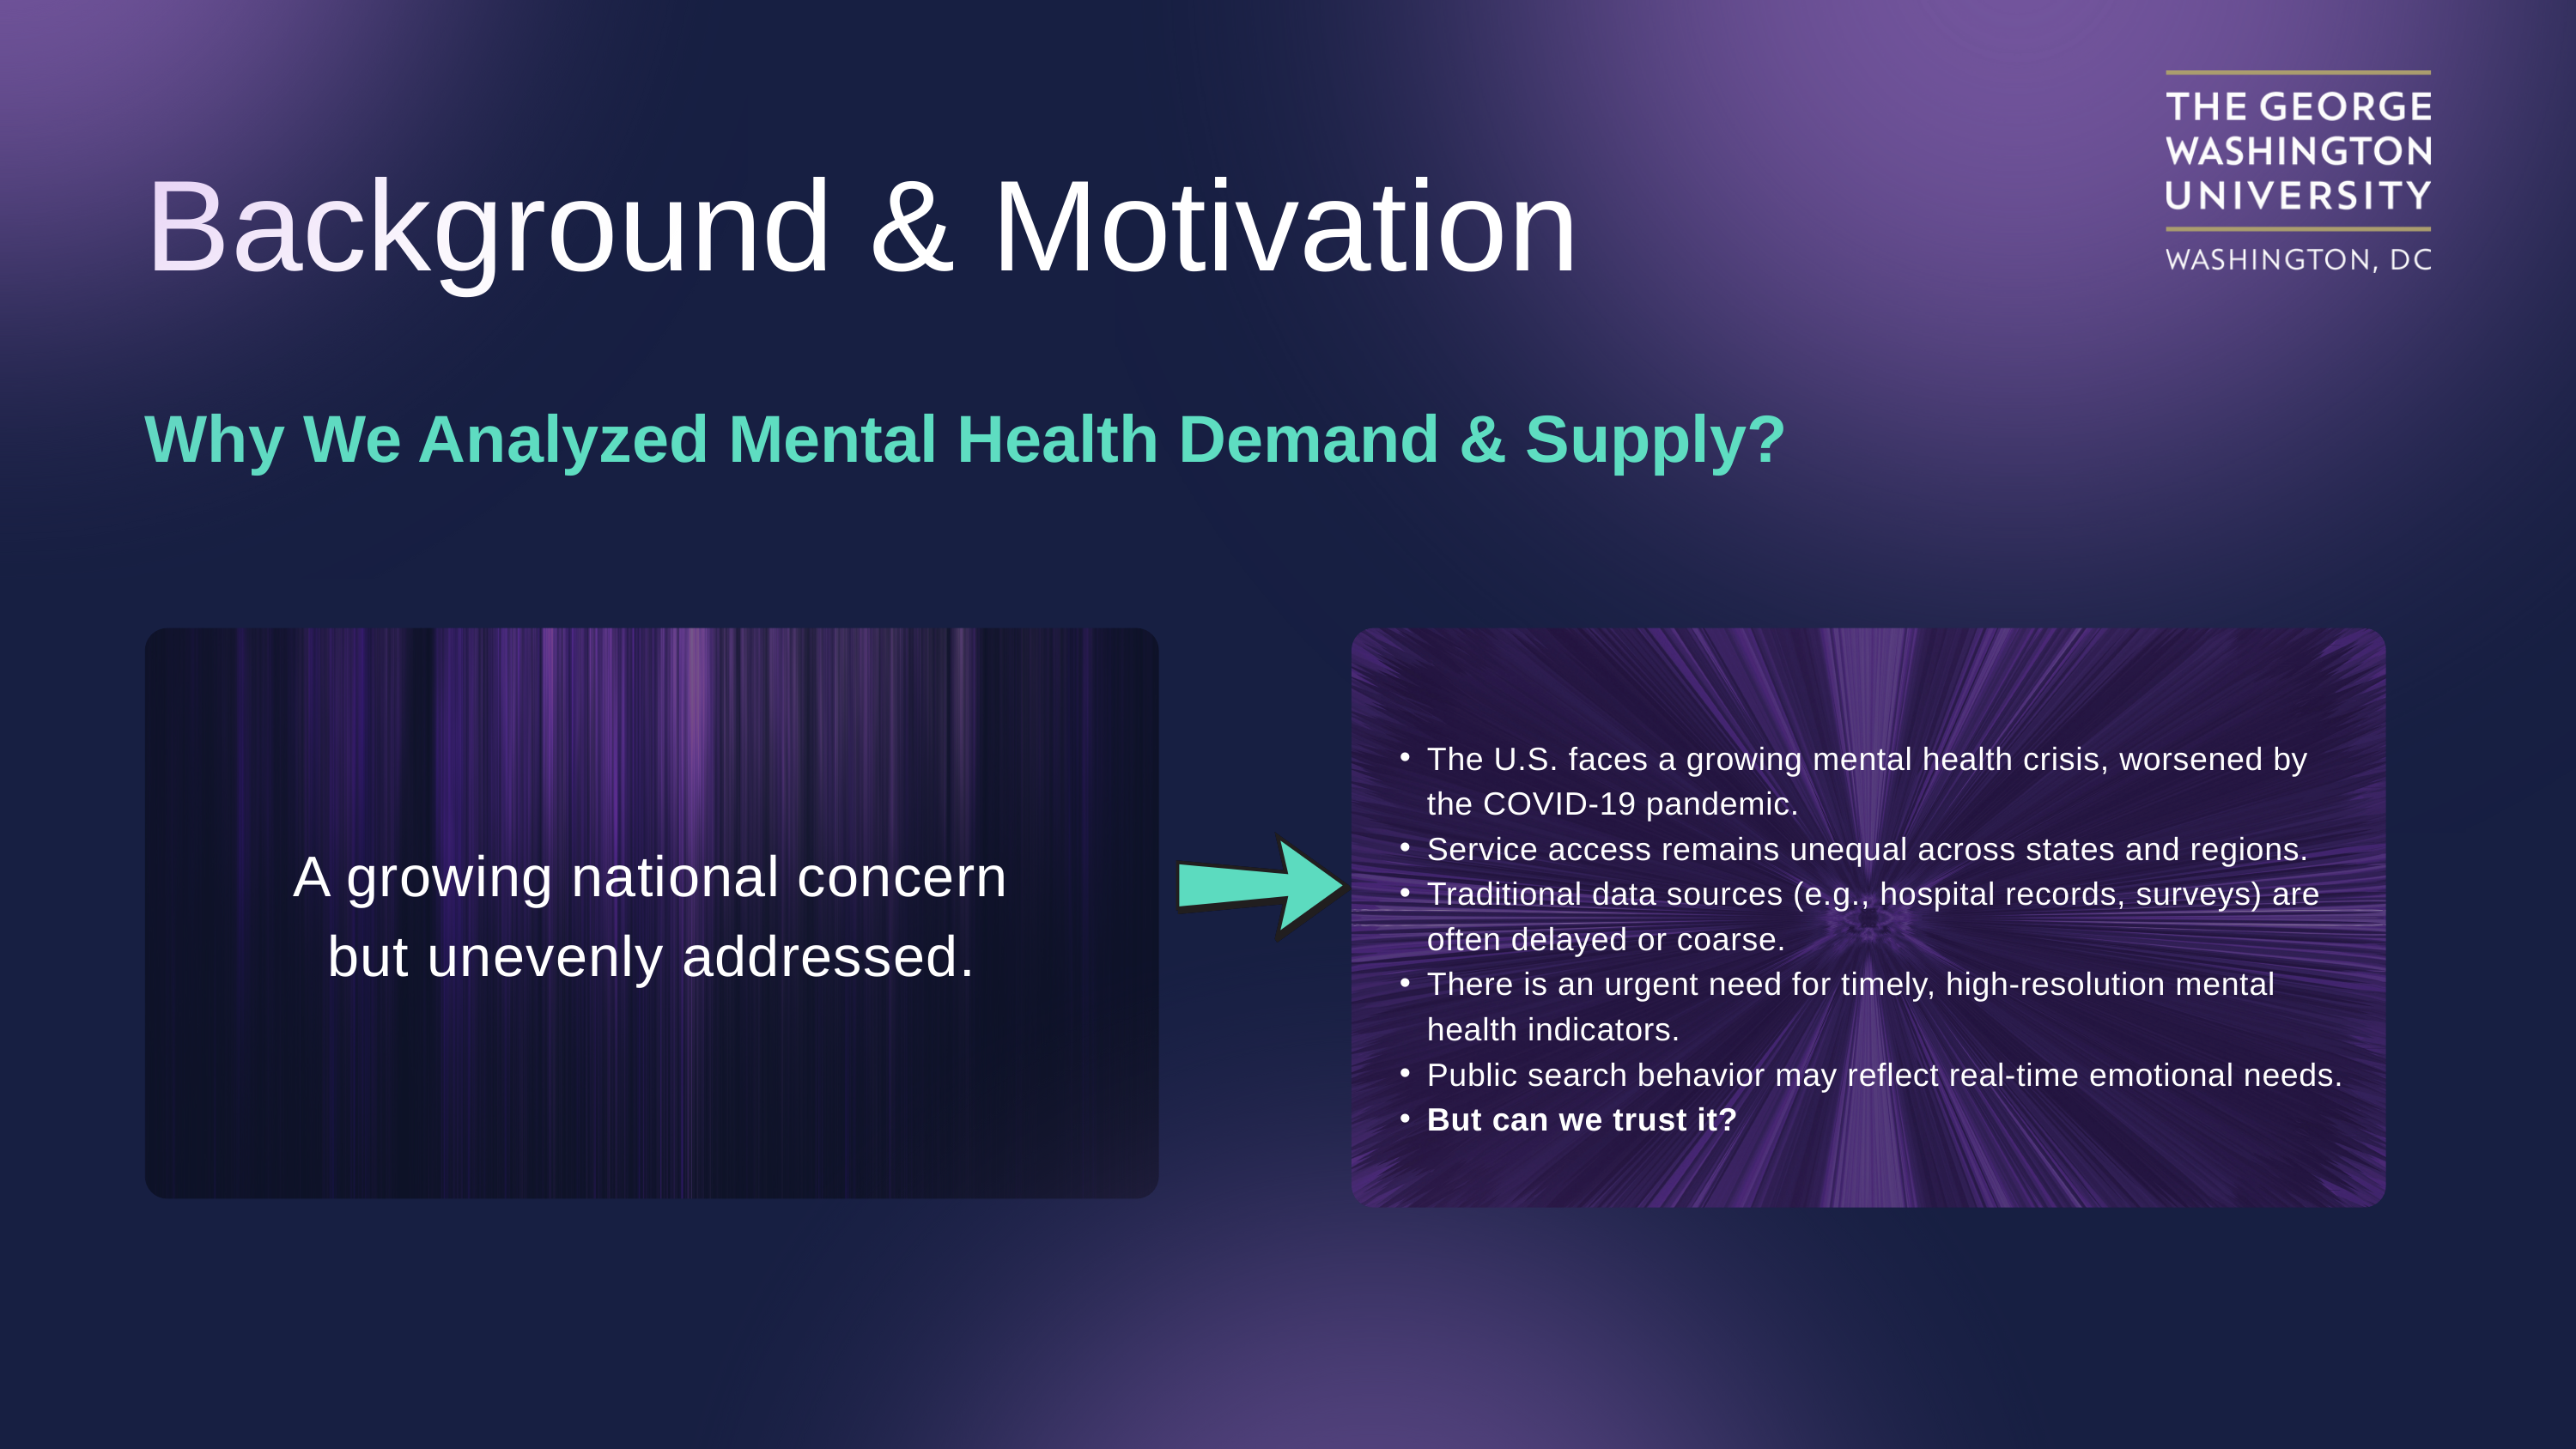

Background & Motivation
Why We Analyzed Mental Health Demand & Supply?

The U.S. faces a growing mental health crisis, worsened by the COVID-19 pandemic.
Service access remains unequal across states and regions.
Traditional data sources (e.g., hospital records, surveys) are often delayed or coarse.
There is an urgent need for timely, high-resolution mental health indicators.
Public search behavior may reflect real-time emotional needs.
But can we trust it?

A growing national concern but unevenly addressed.